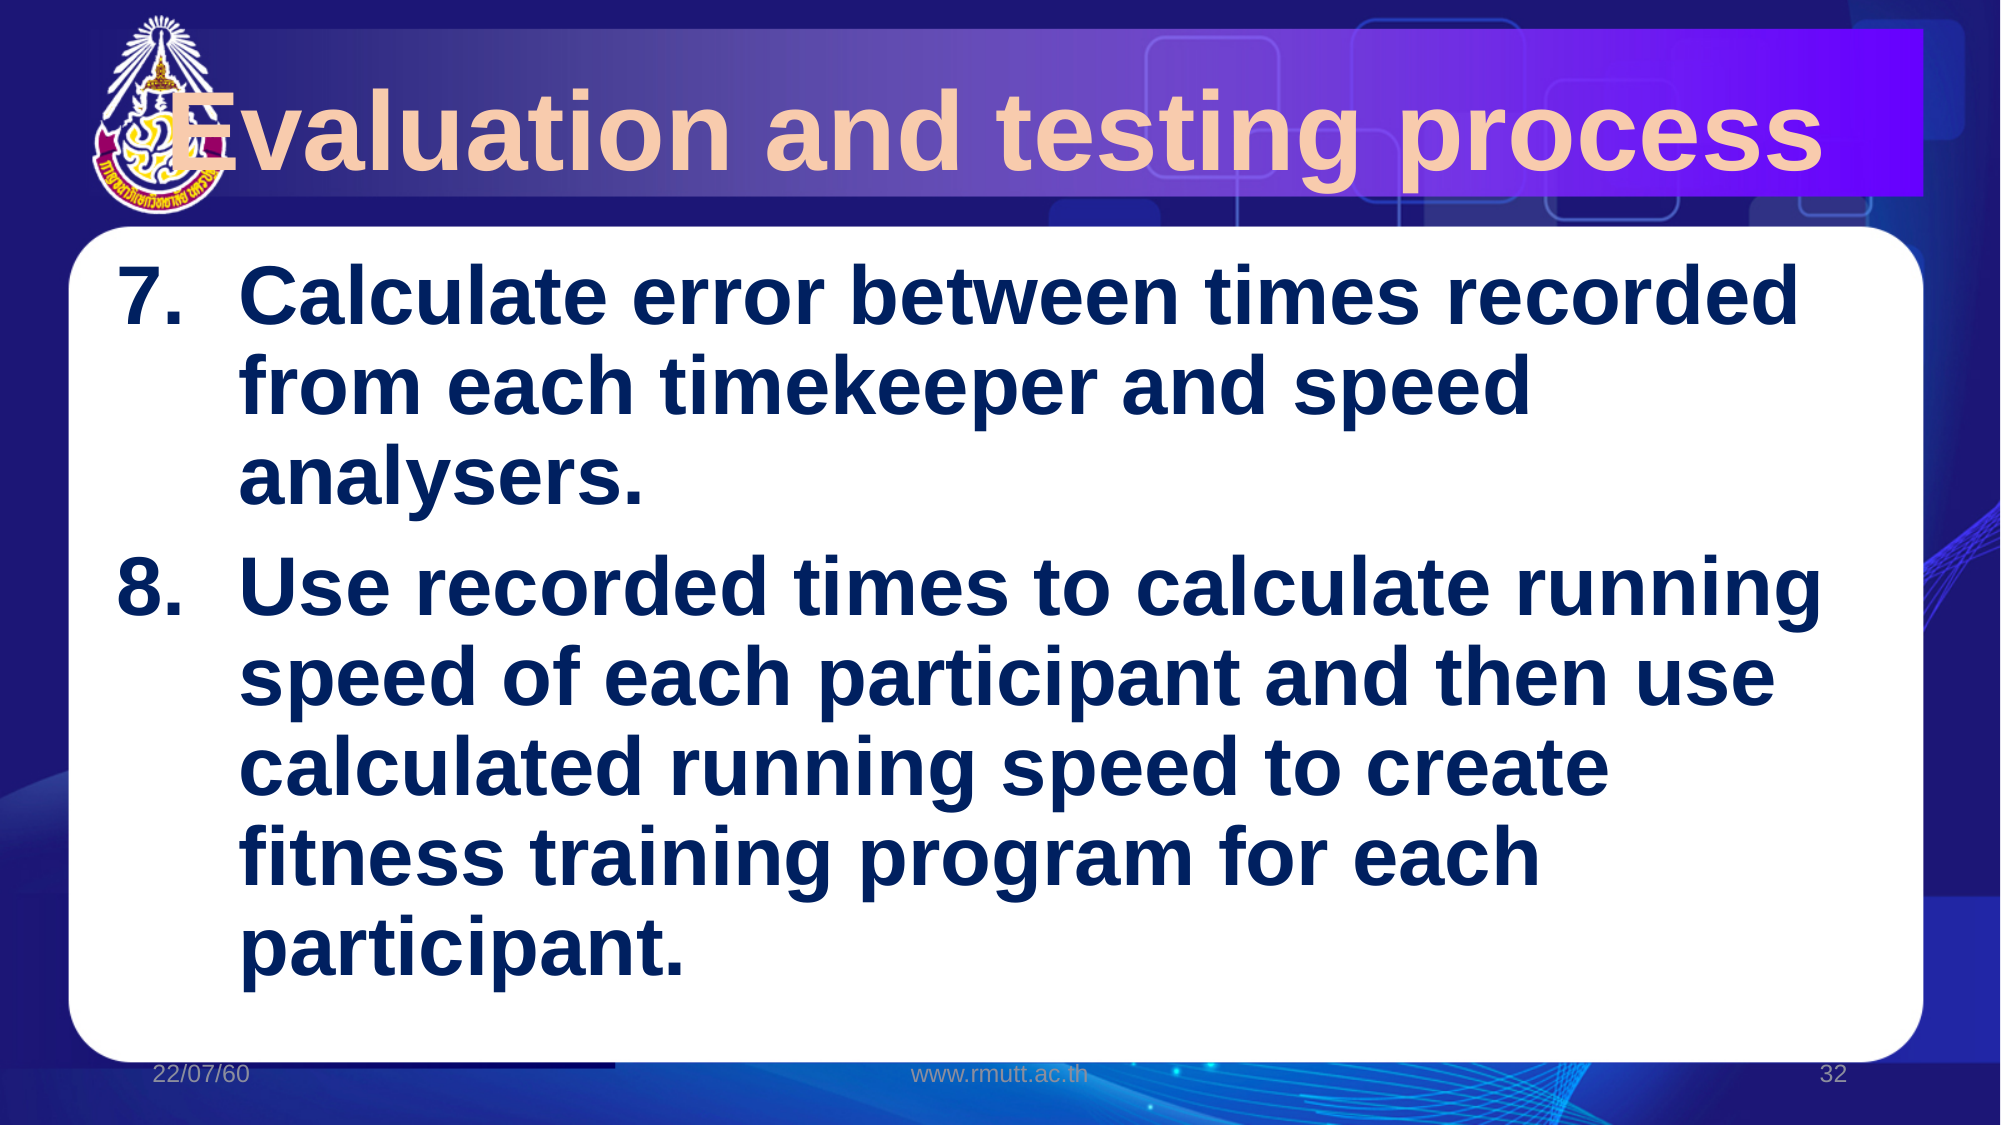

Evaluation and testing process
7.	Calculate error between times recorded from each timekeeper and speed analysers.
8.	Use recorded times to calculate running speed of each participant and then use calculated running speed to create fitness training program for each participant.
22/07/60
www.rmutt.ac.th
32